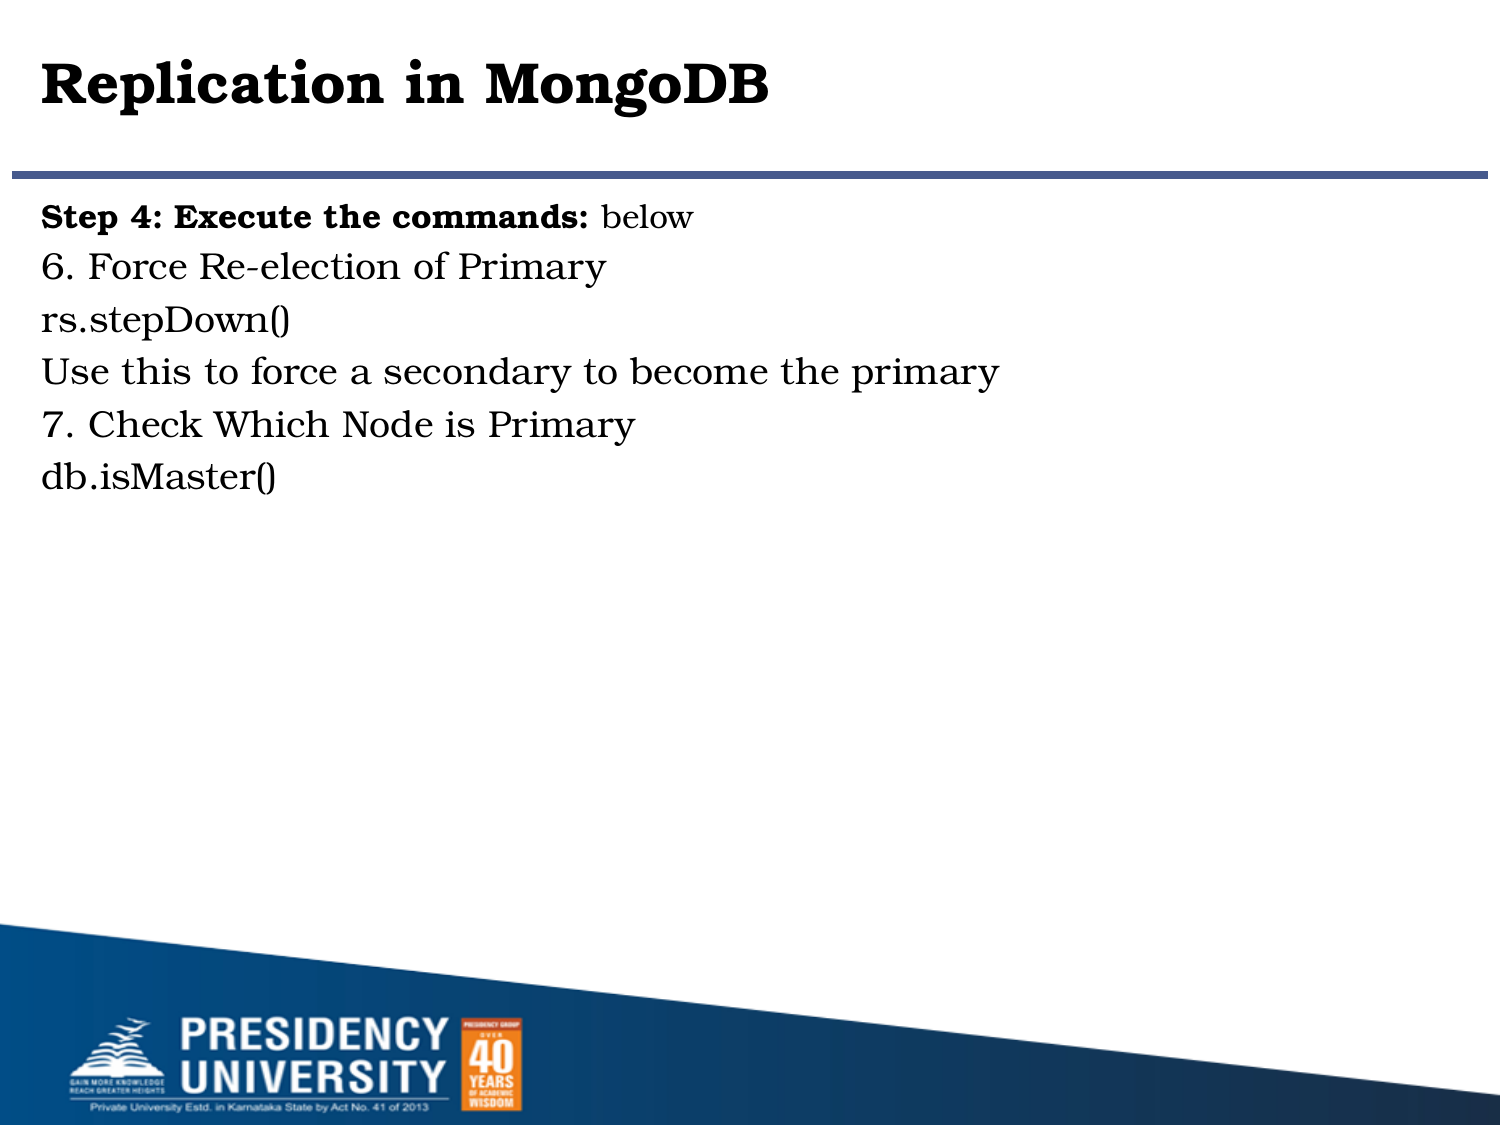

# Replication in MongoDB
Step 4: Execute the commands: below
6. Force Re-election of Primary
rs.stepDown()
Use this to force a secondary to become the primary
7. Check Which Node is Primary
db.isMaster()